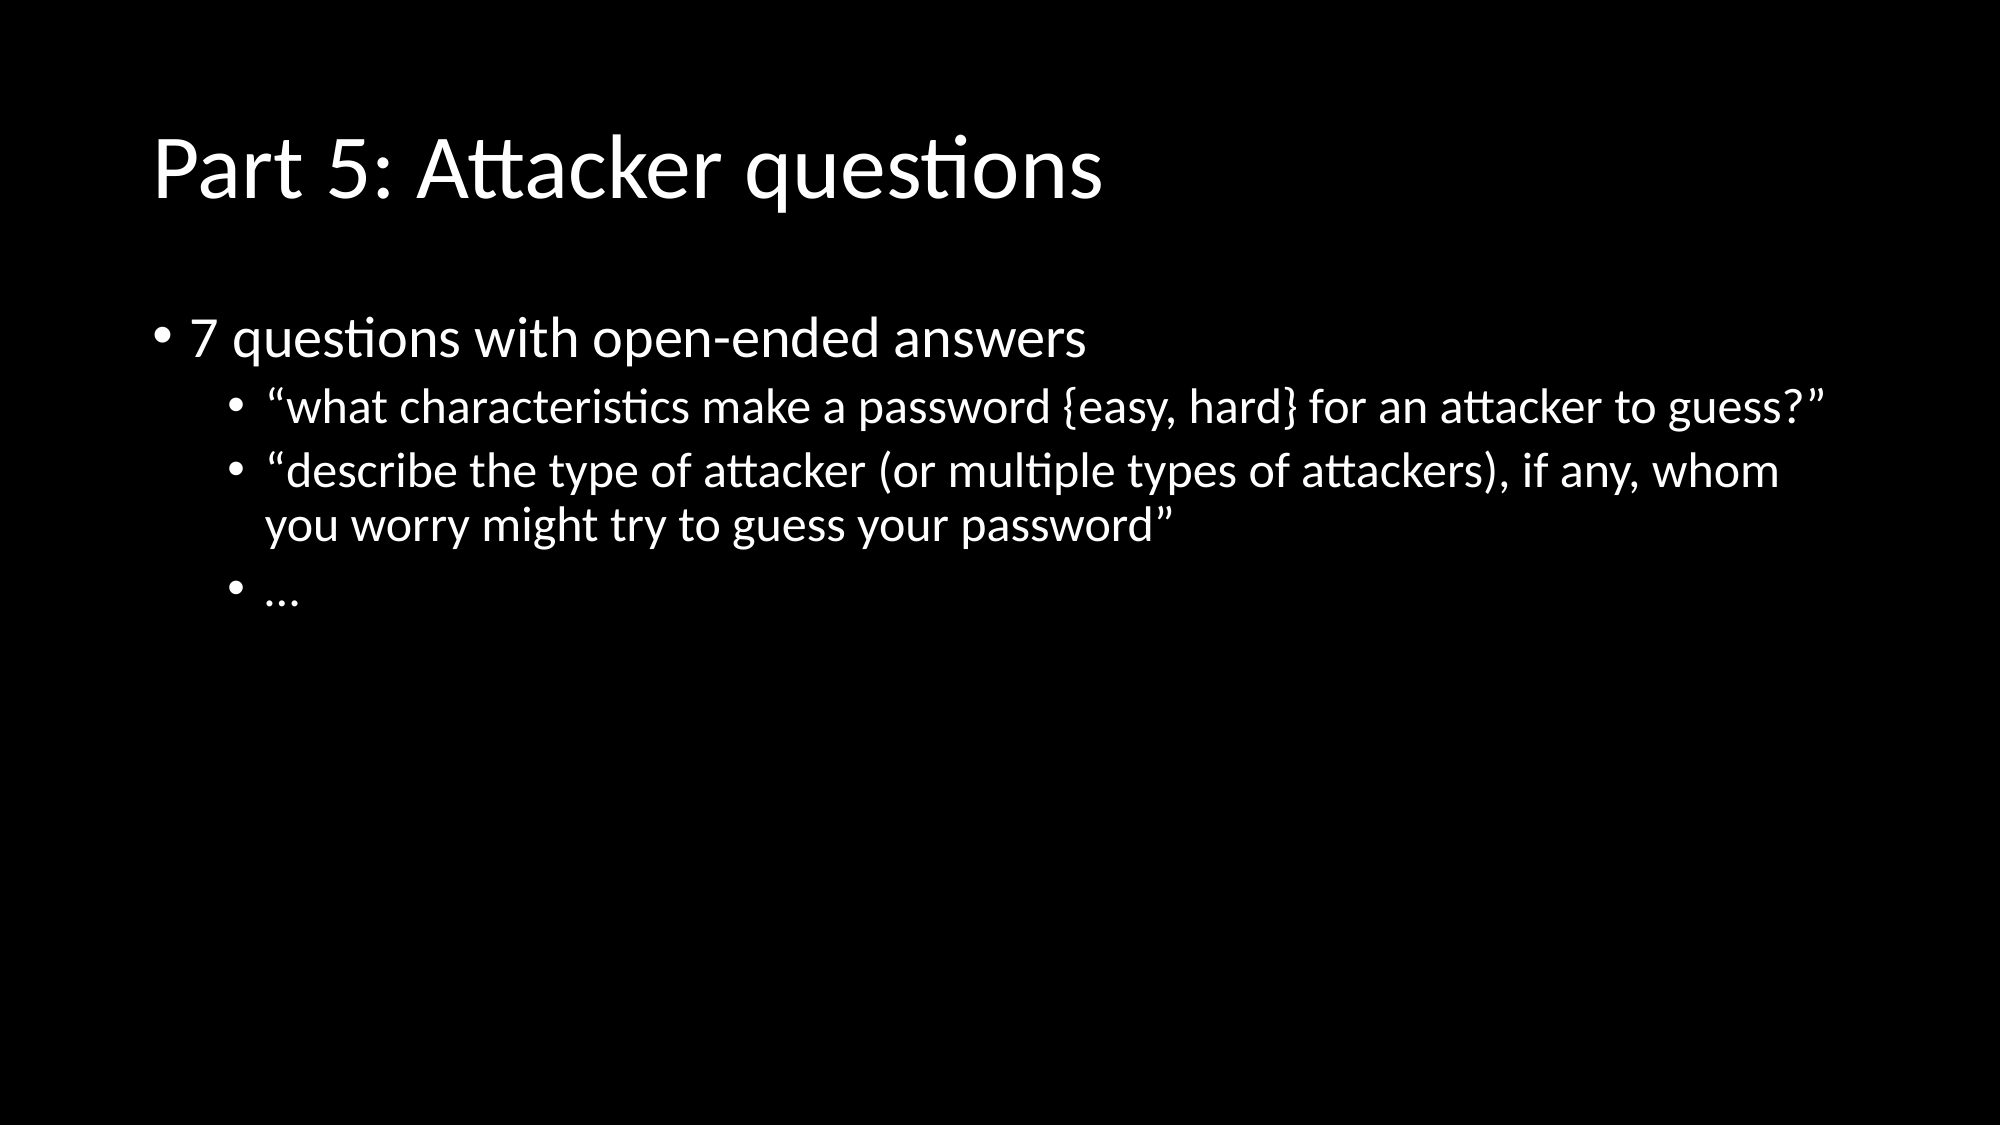

# Part 5: Attacker questions
7 questions with open-ended answers
“what characteristics make a password {easy, hard} for an attacker to guess?”
“describe the type of attacker (or multiple types of attackers), if any, whom you worry might try to guess your password”
…